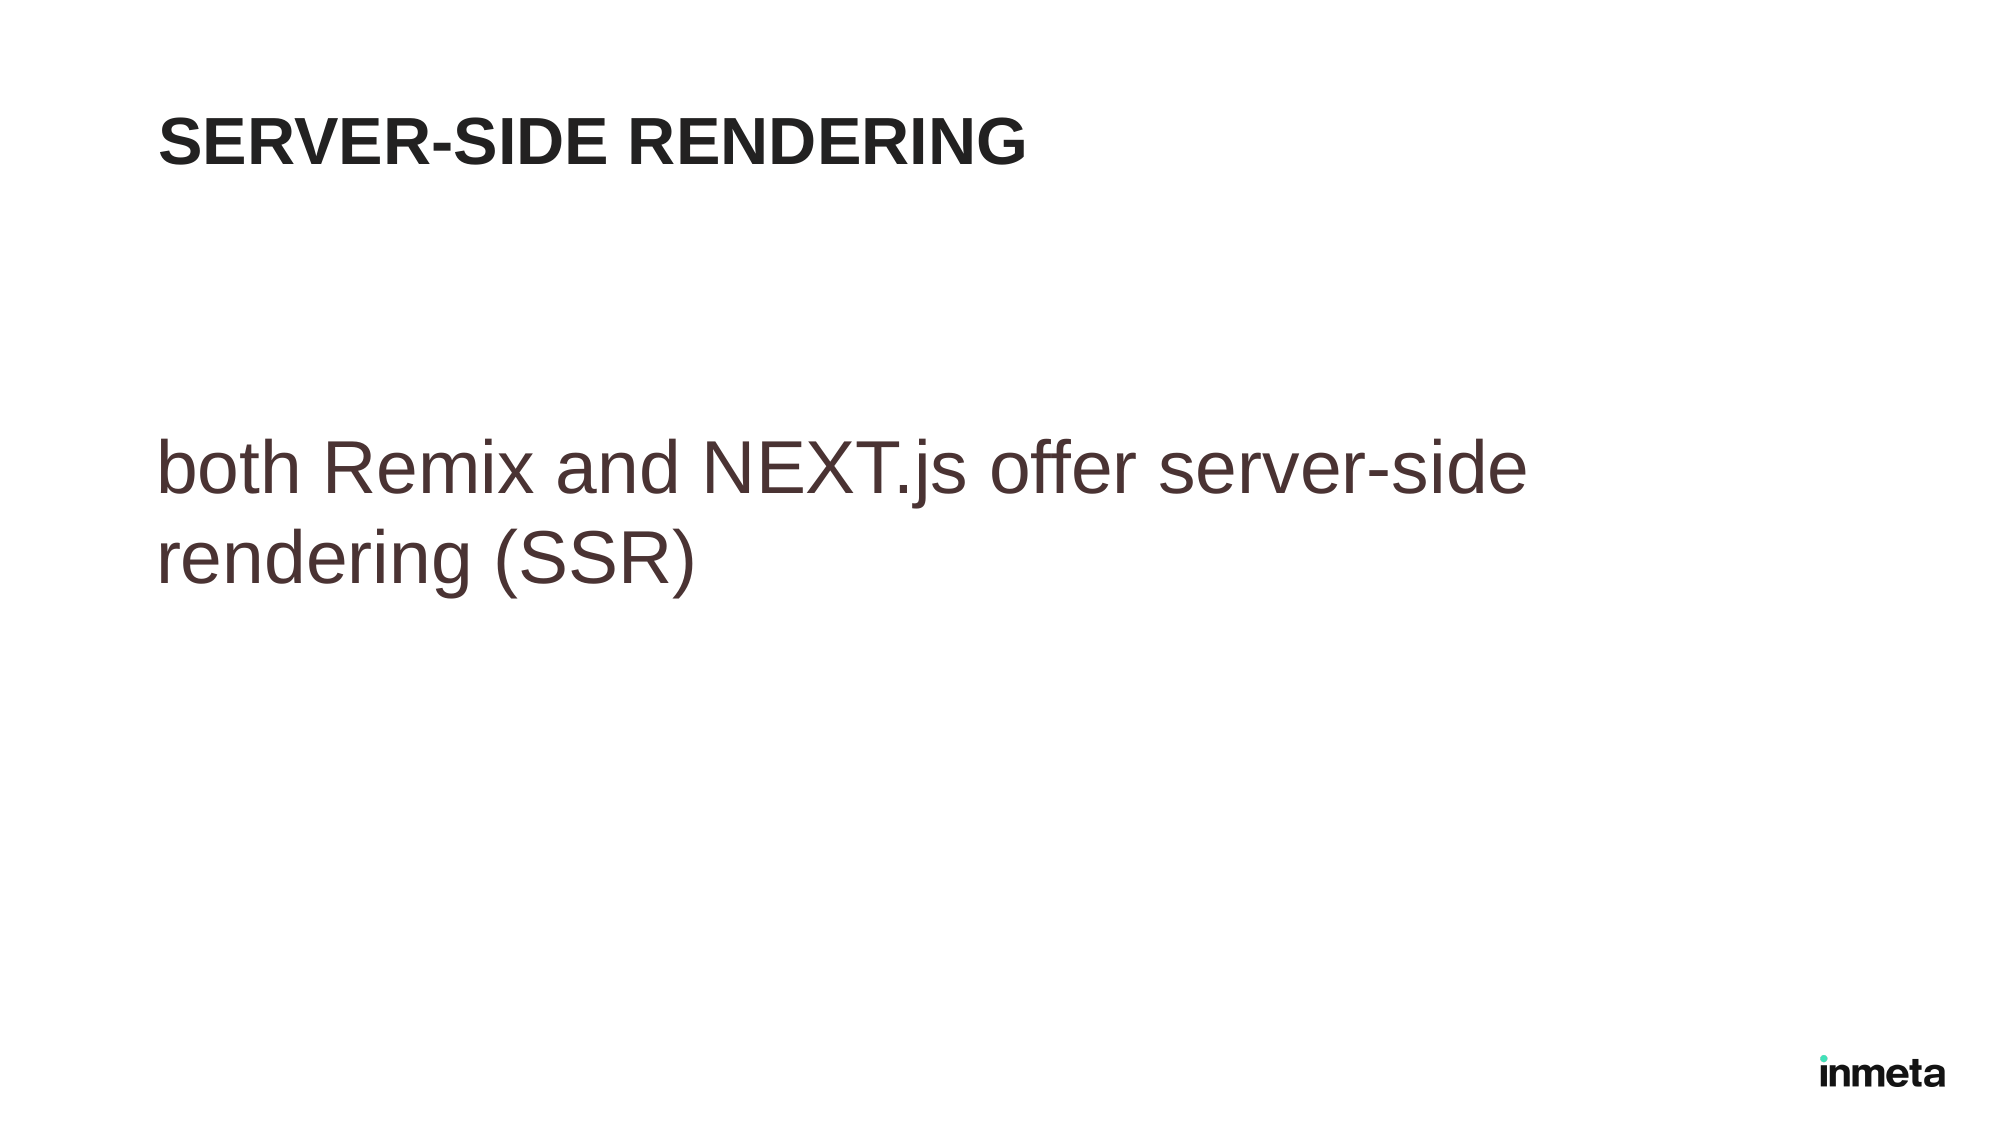

# SERVER-SIDE RENDERING
both Remix and NEXT.js offer server-side rendering (SSR)